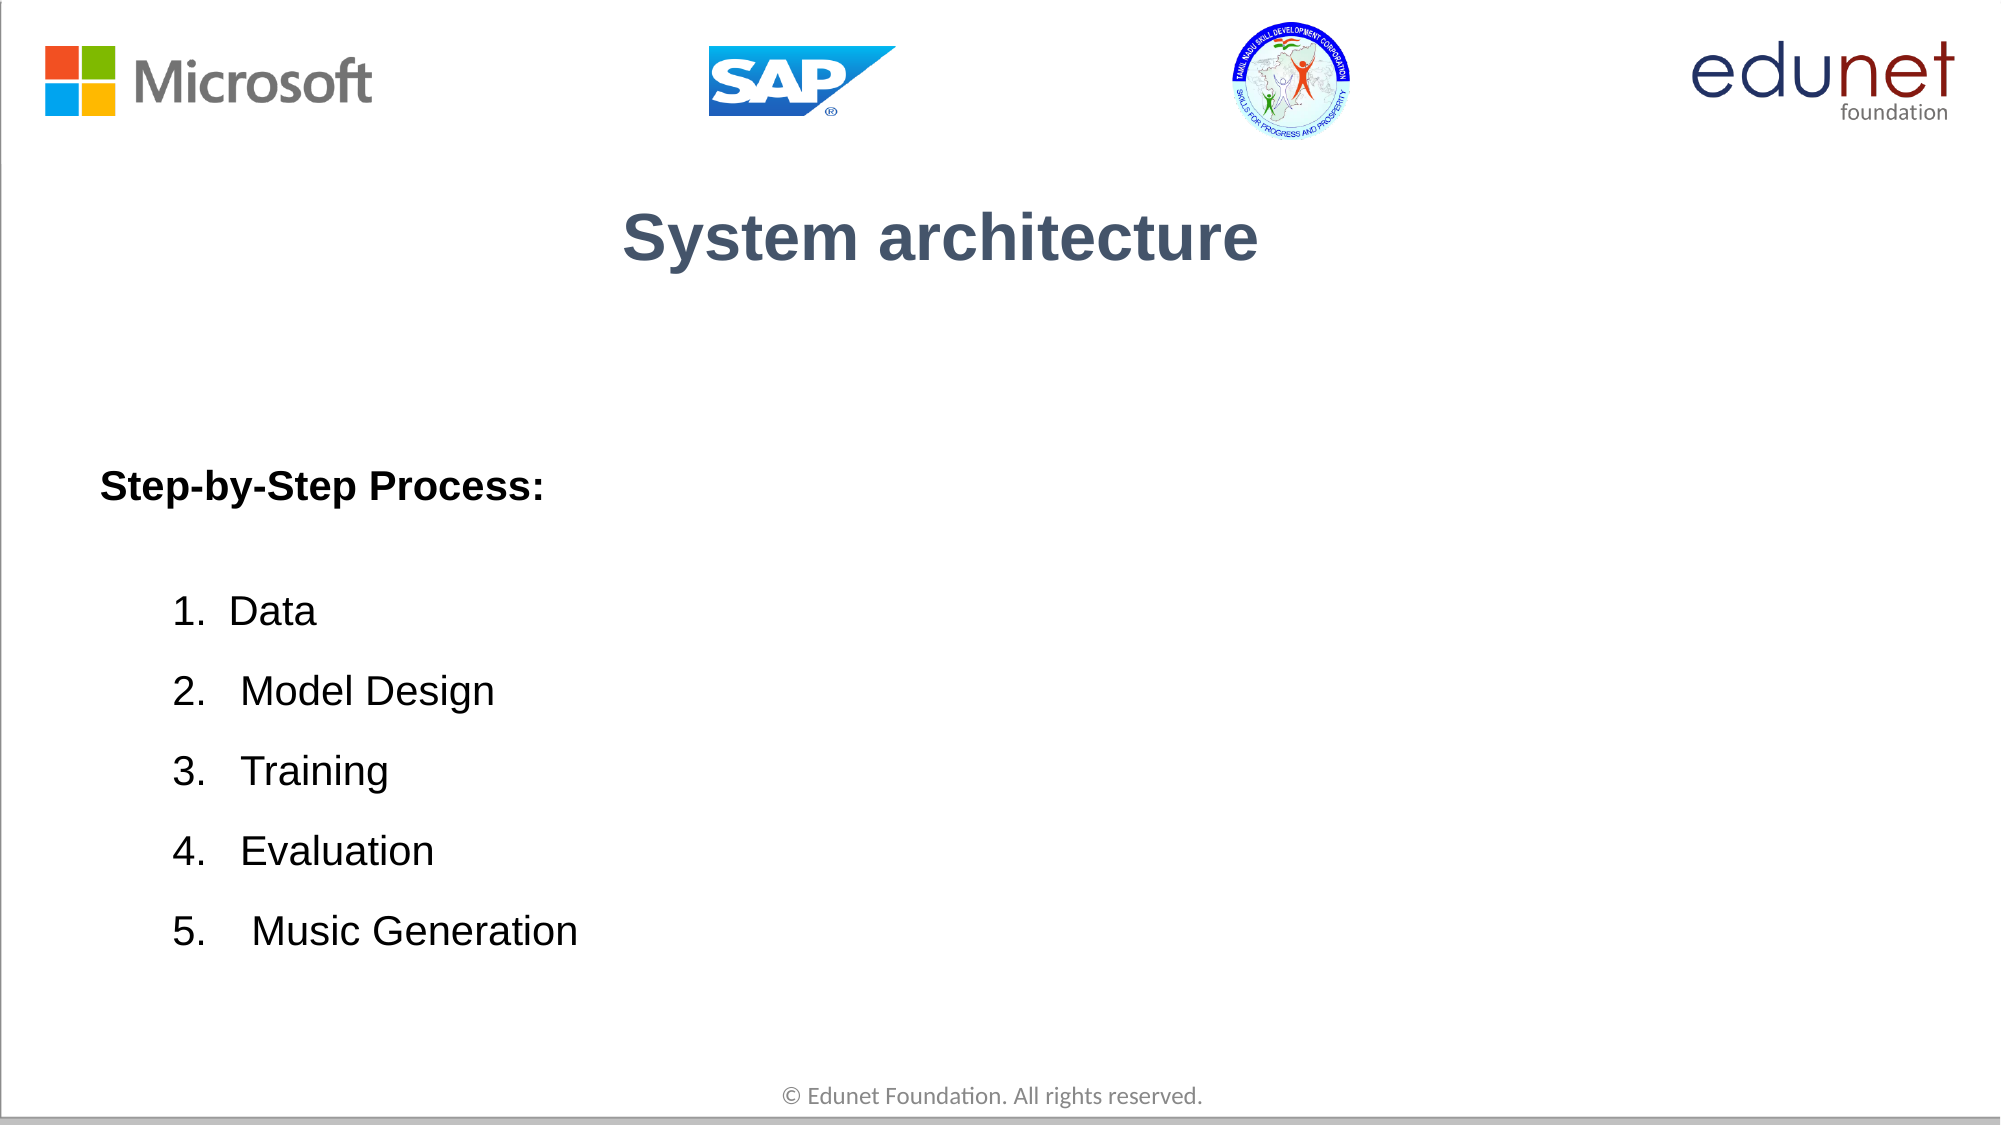

# System architecture
Step-by-Step Process:
Data
 Model Design
 Training
 Evaluation
  Music Generation
© Edunet Foundation. All rights reserved.